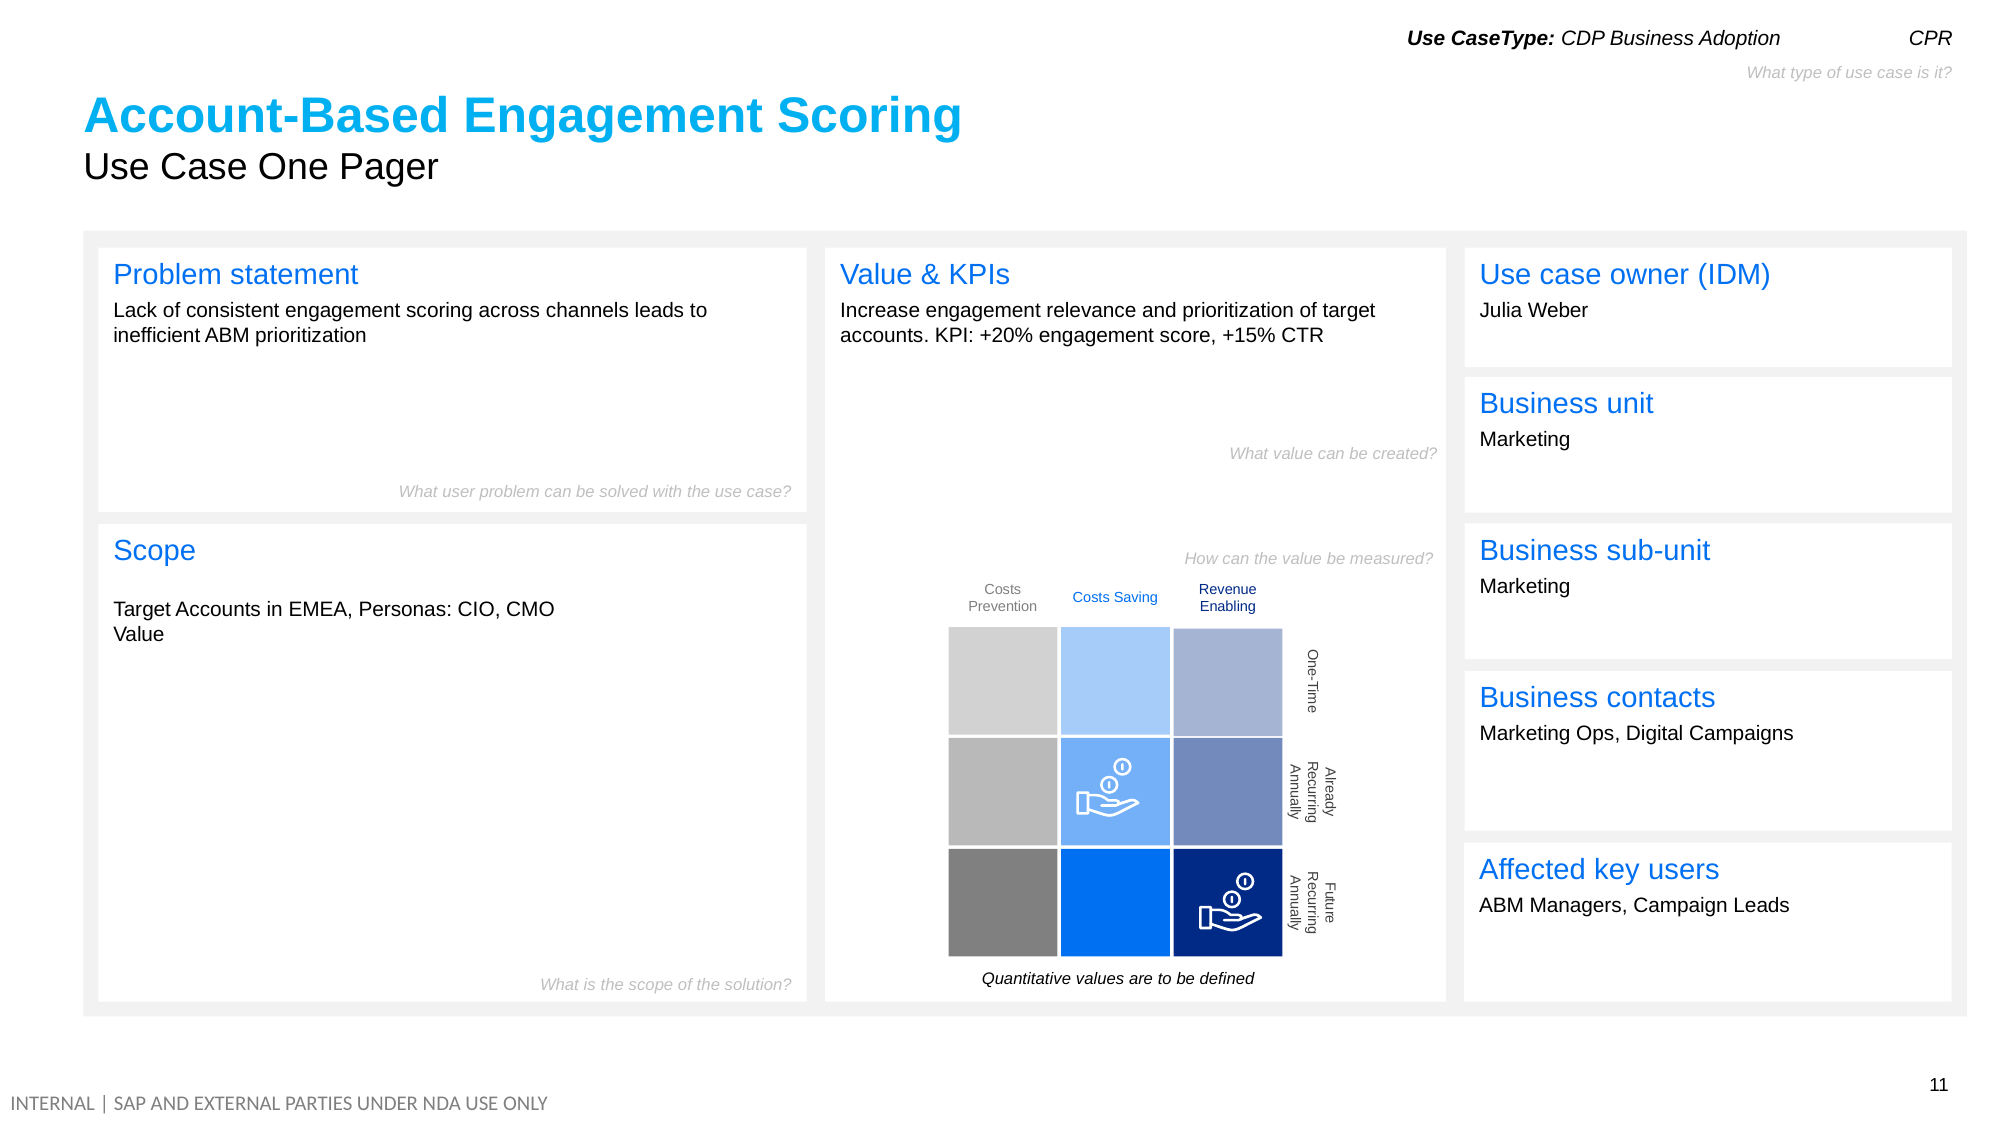

Use CaseType: CDP Business Adoption
CPR
What type of use case is it?
# Account-Based Engagement Scoring

Use Case One Pager

Problem statement
Lack of consistent engagement scoring across channels leads to inefficient ABM prioritization
Use case owner (IDM)
Julia Weber

Value & KPIs
Increase engagement relevance and prioritization of target accounts. KPI: +20% engagement score, +15% CTR

Business unit
Marketing
What value can be created?
What user problem can be solved with the use case?
Business sub-unit
Marketing

Scope

Target Accounts in EMEA, Personas: CIO, CMO
Value

How can the value be measured?
Costs Saving
Revenue Enabling
Costs Prevention

Business contacts
Marketing Ops, Digital Campaigns
One-Time

Already Recurring Annually
Affected key users
ABM Managers, Campaign Leads

Future Recurring Annually
Quantitative values are to be defined
What is the scope of the solution?